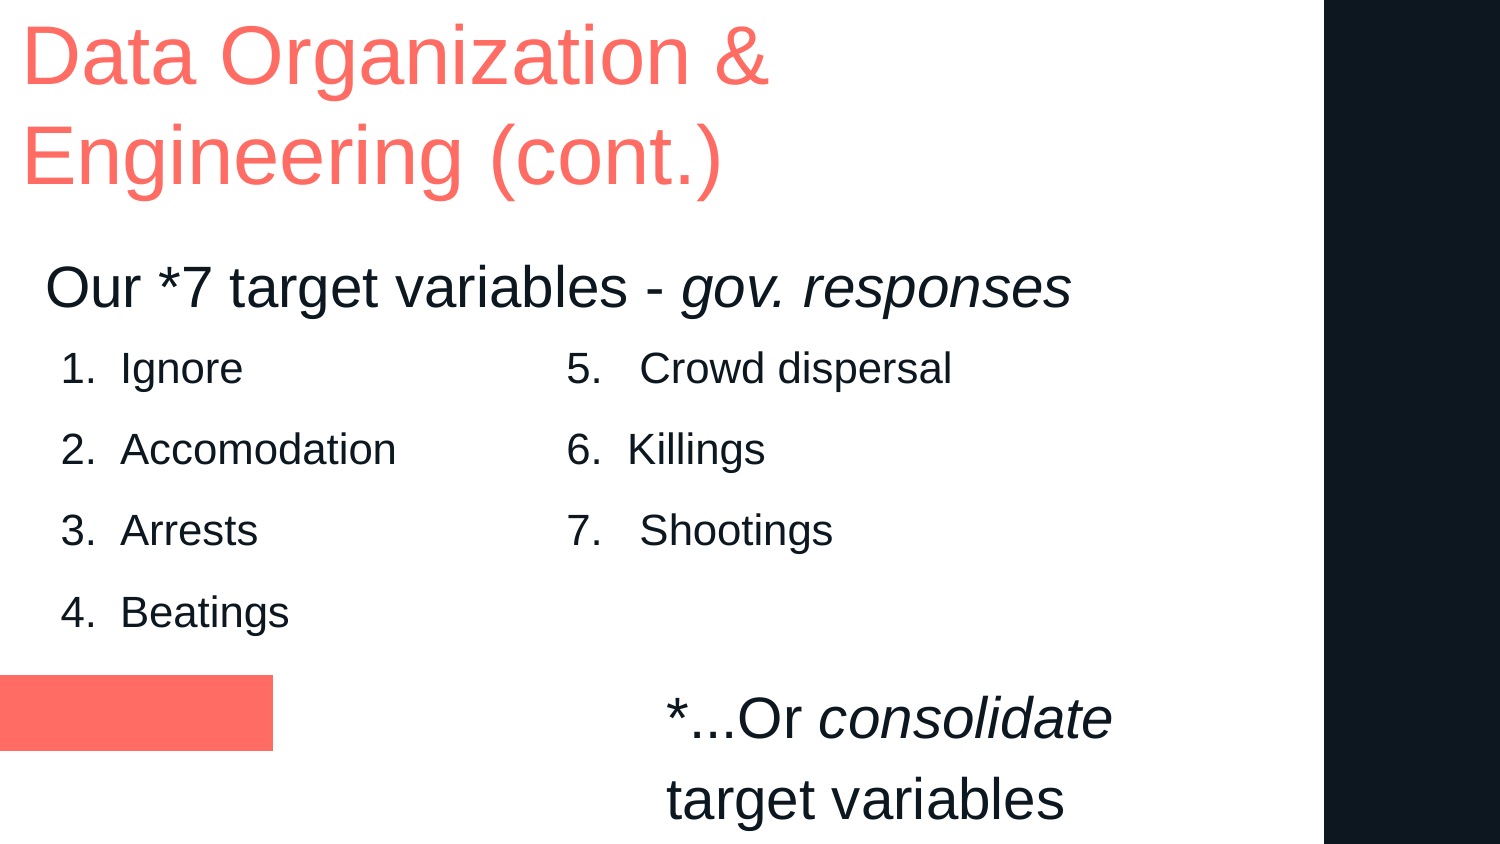

# Data Organization & Engineering (cont.)
Our *7 target variables - gov. responses

Ignore
Accomodation
Arrests
Beatings

5.   Crowd dispersal
6.  Killings
7.   Shootings

*...Or consolidate target variables